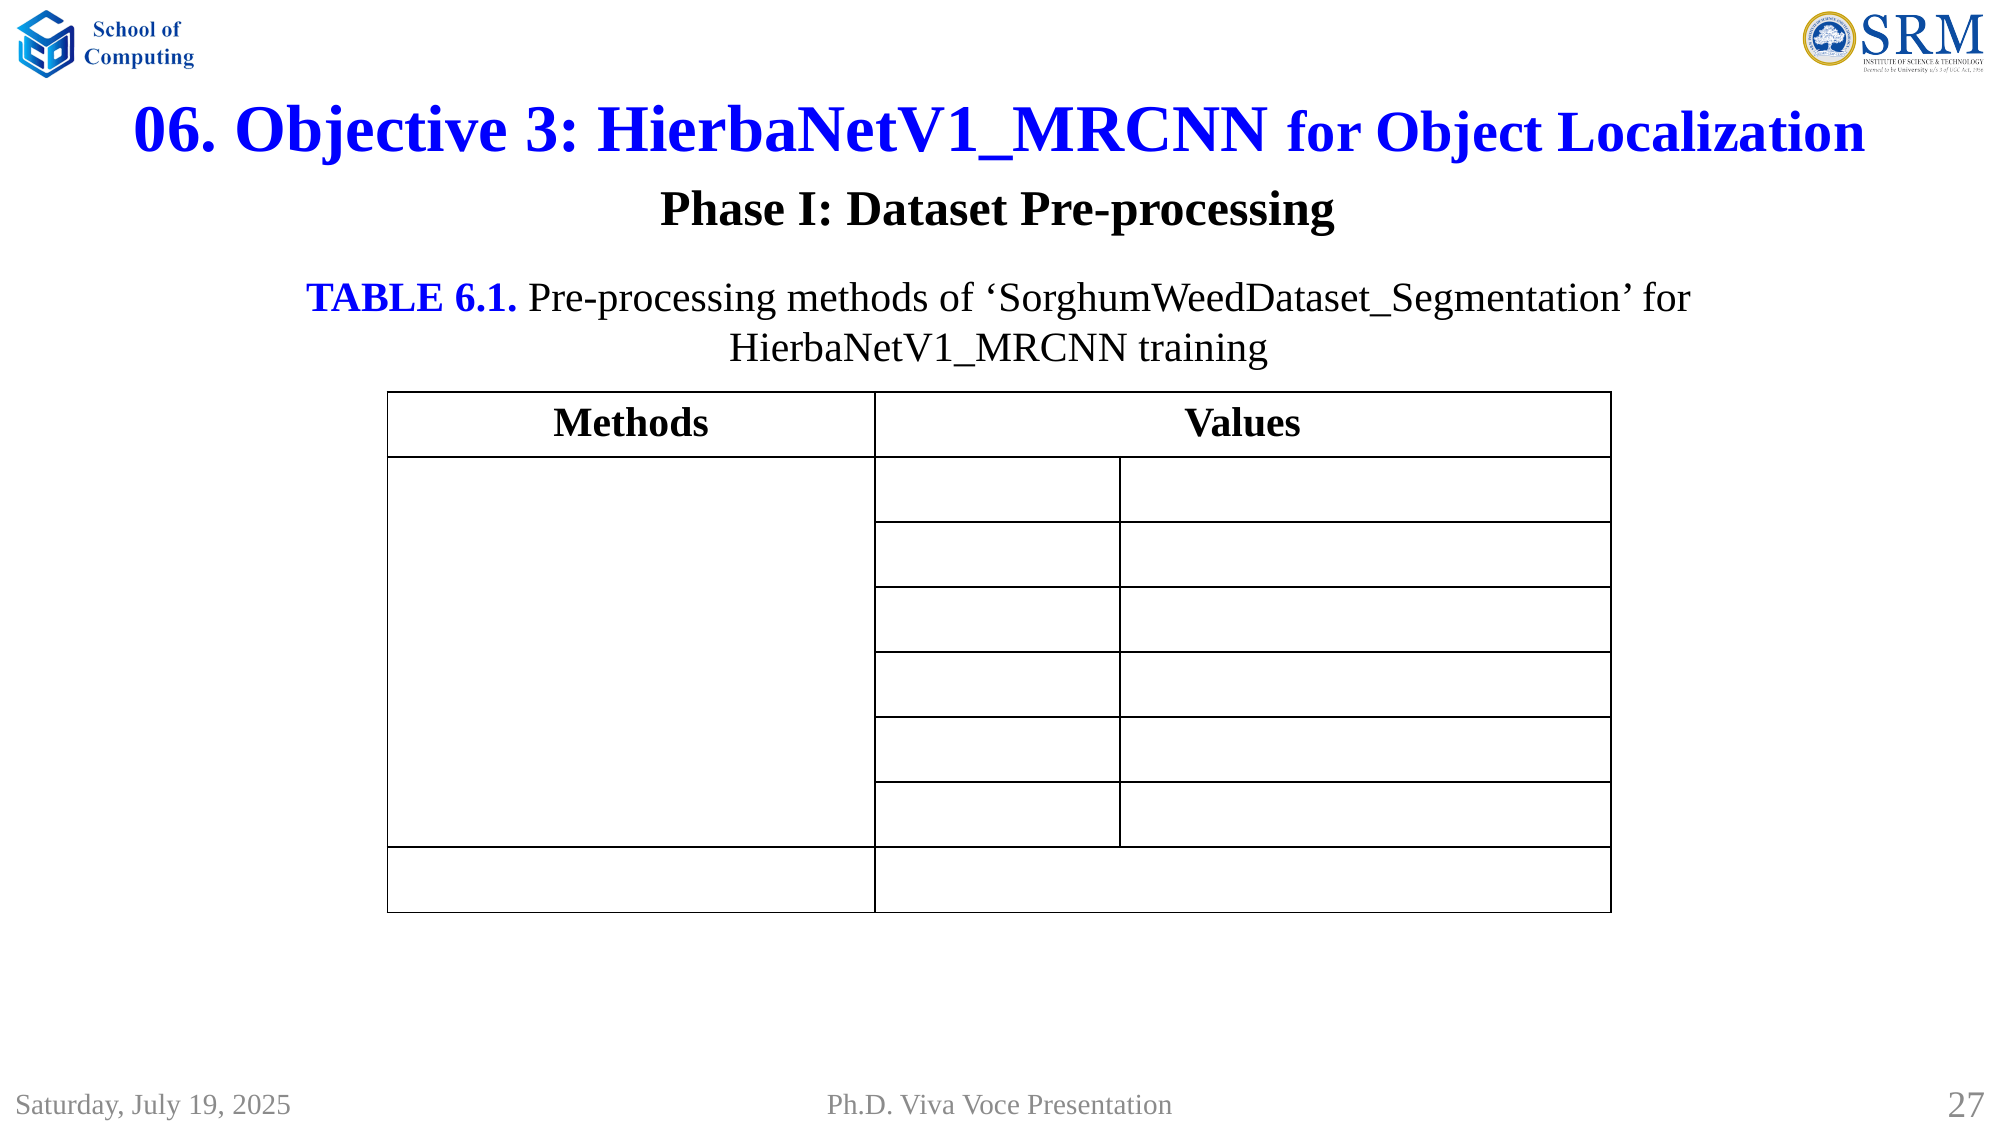

06. Objective 3: HierbaNetV1_MRCNN for Object Localization
Phase I: Dataset Pre-processing
TABLE 6.1. Pre-processing methods of ‘SorghumWeedDataset_Segmentation’ for HierbaNetV1_MRCNN training
| Methods | Values |  |
| --- | --- | --- |
|  |  |  |
|  |  |  |
|  |  |  |
|  |  |  |
|  |  |  |
|  |  |  |
|  |  |  |
Saturday, July 19, 2025
27
Ph.D. Viva Voce Presentation